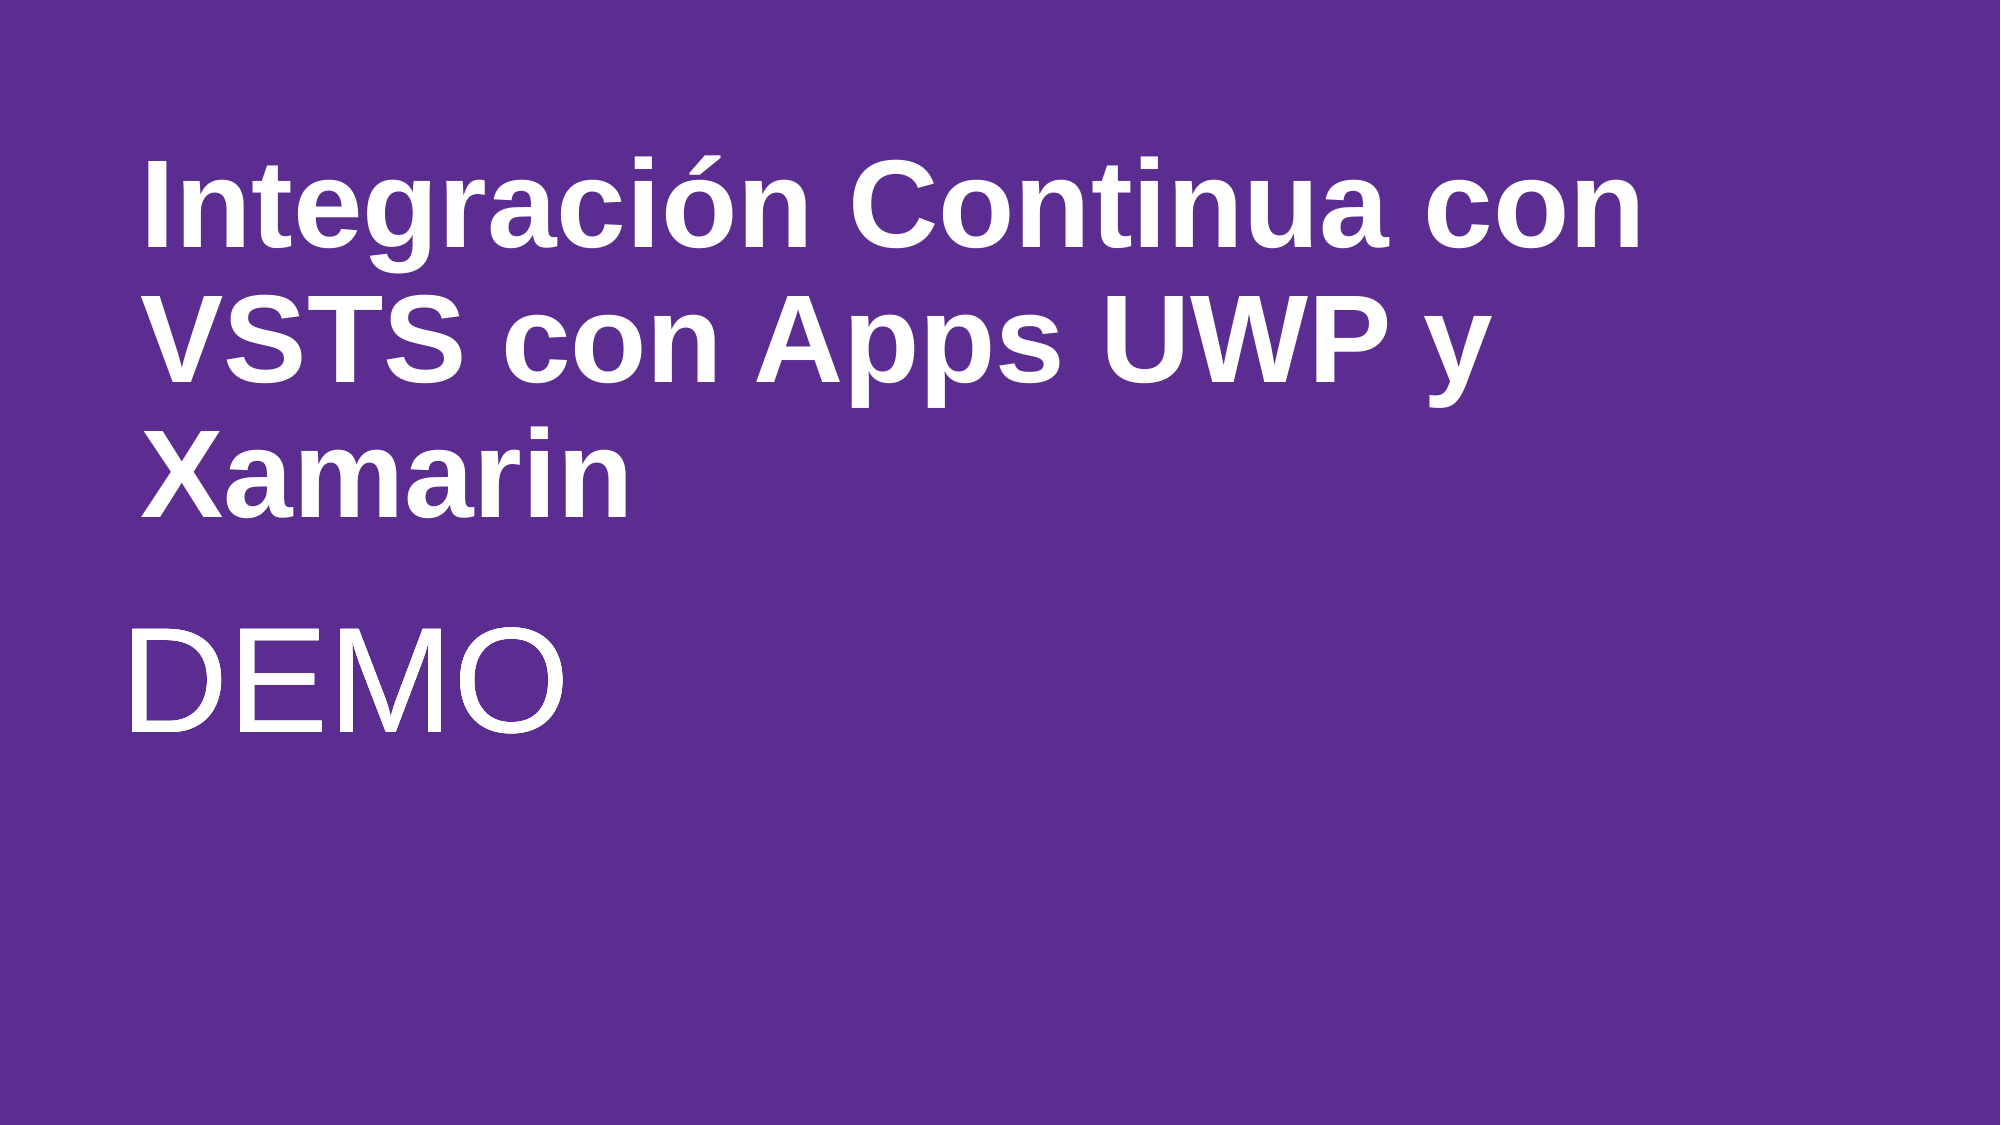

# Integración Continua con VSTS con Apps UWP y Xamarin